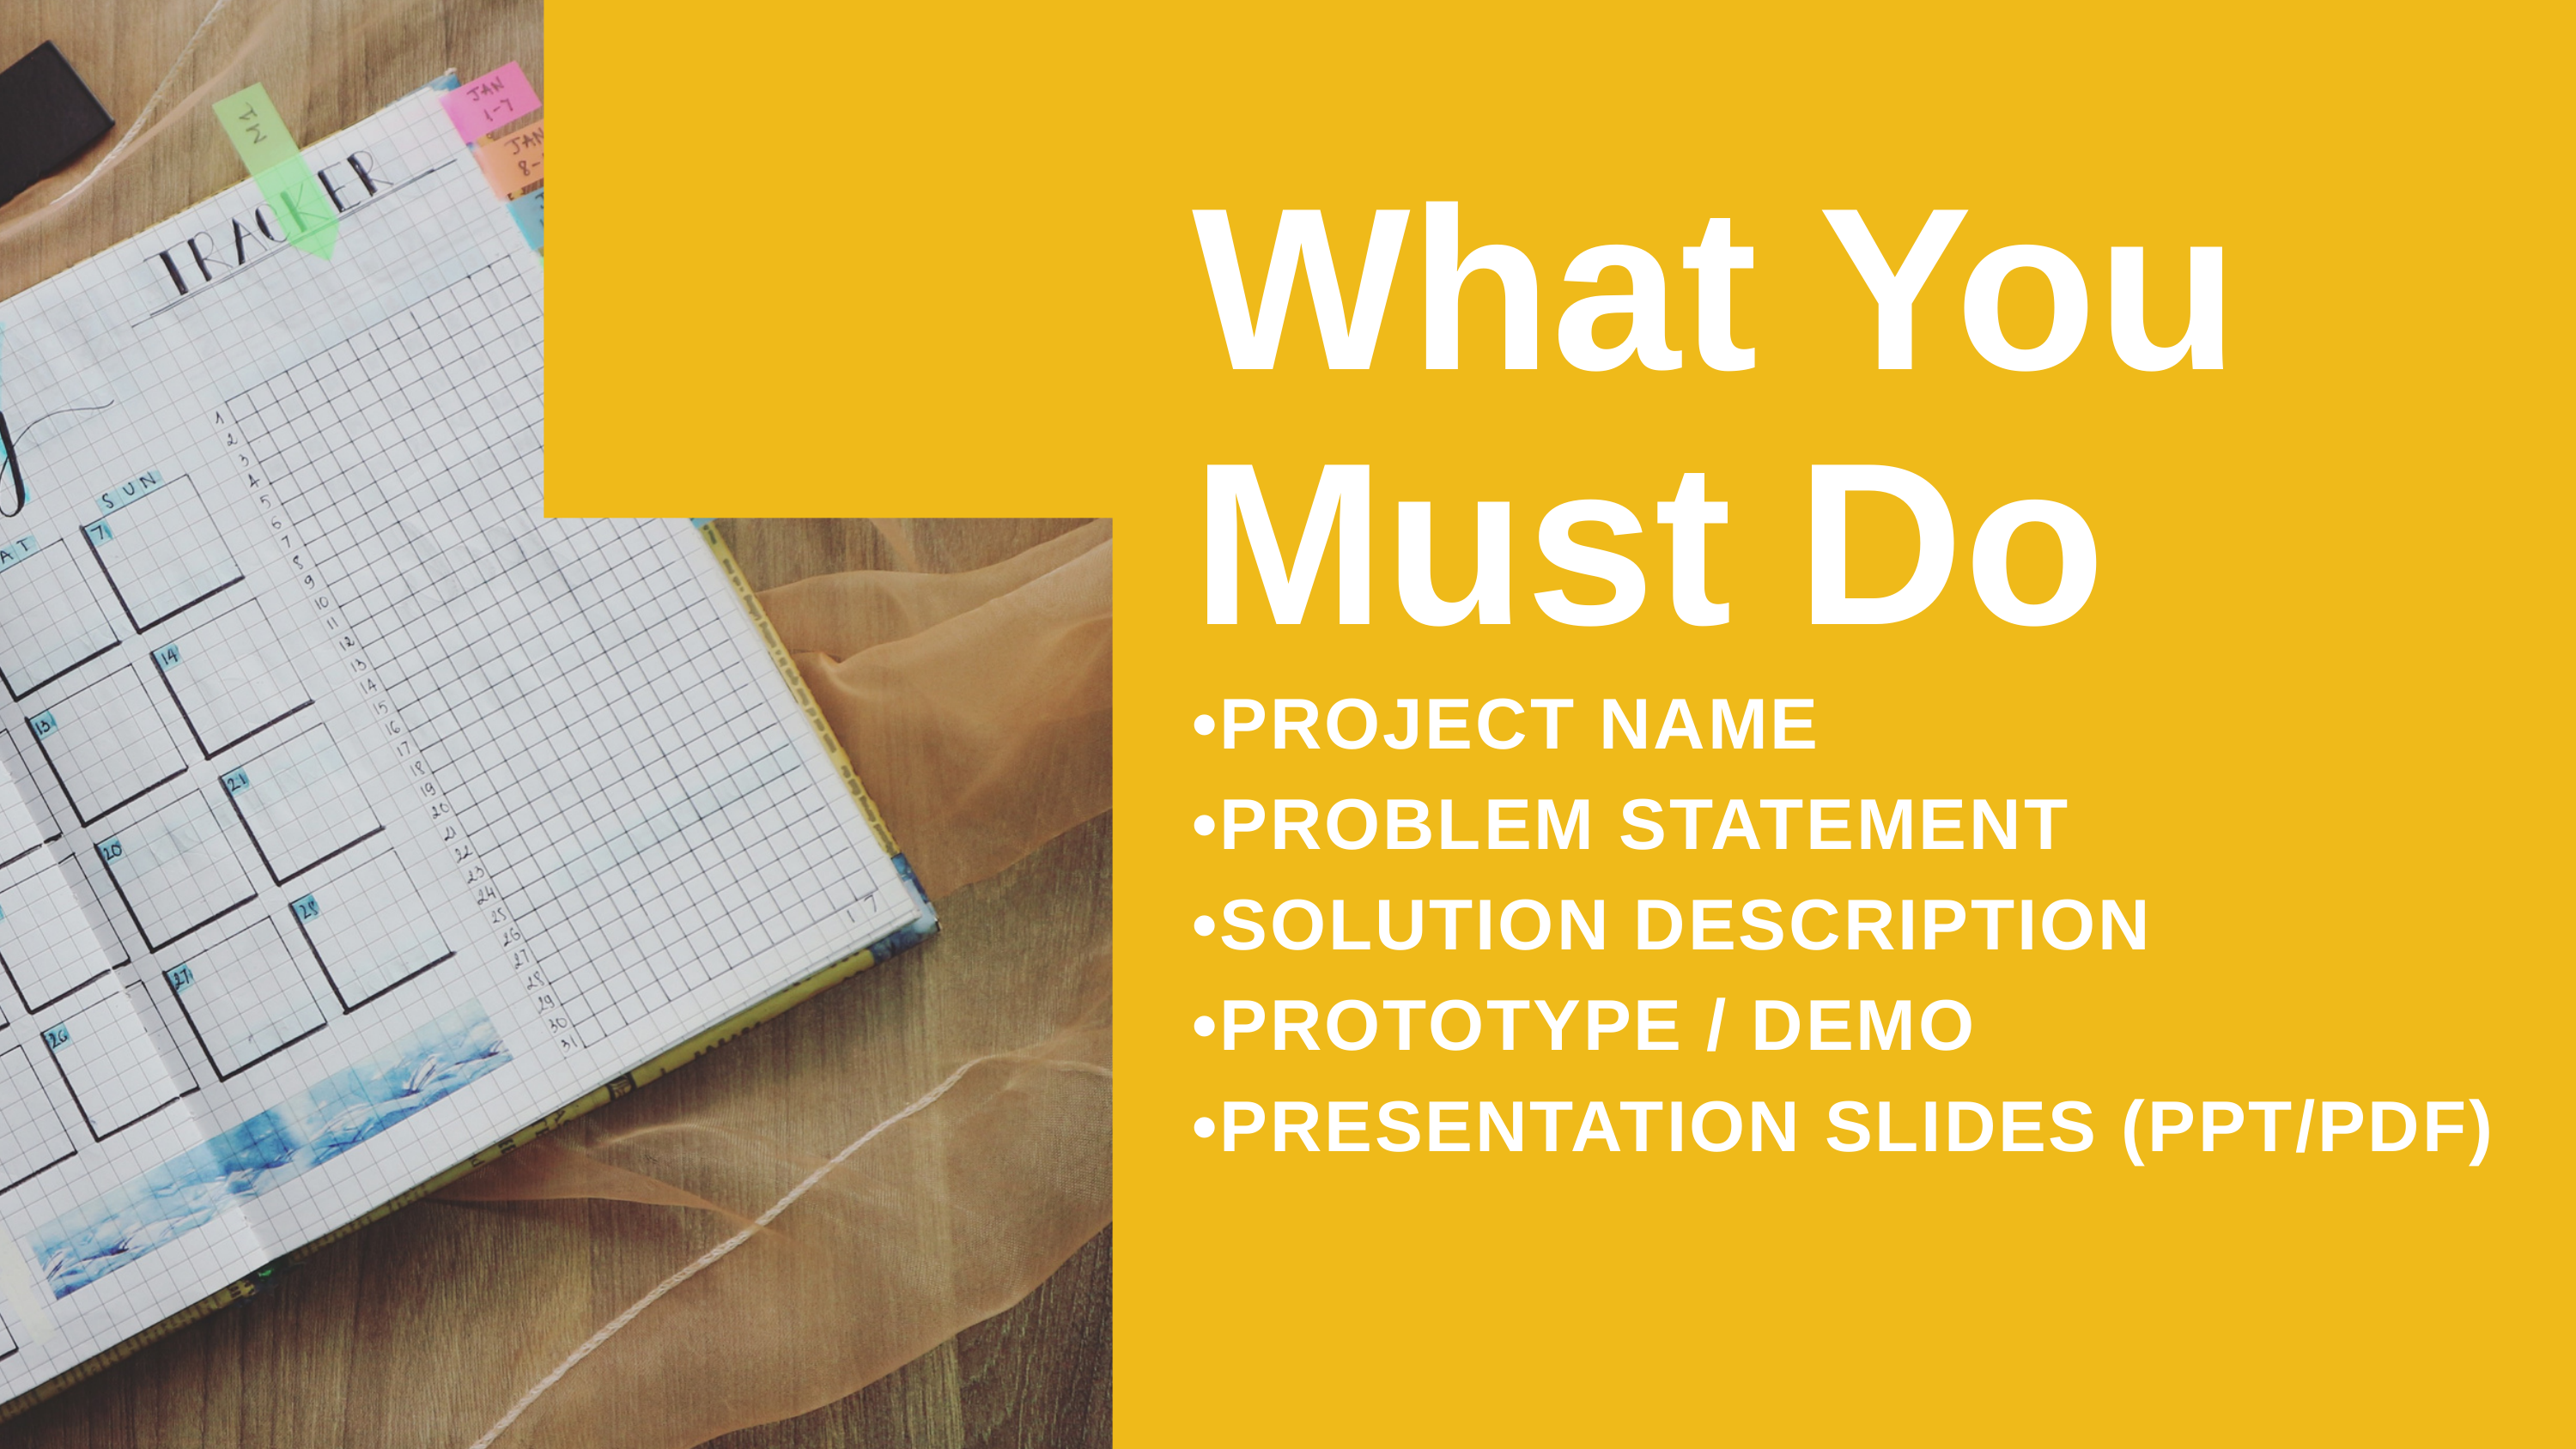

What You Must Do
•PROJECT NAME
•PROBLEM STATEMENT
•SOLUTION DESCRIPTION
•PROTOTYPE / DEMO
•PRESENTATION SLIDES (PPT/PDF)